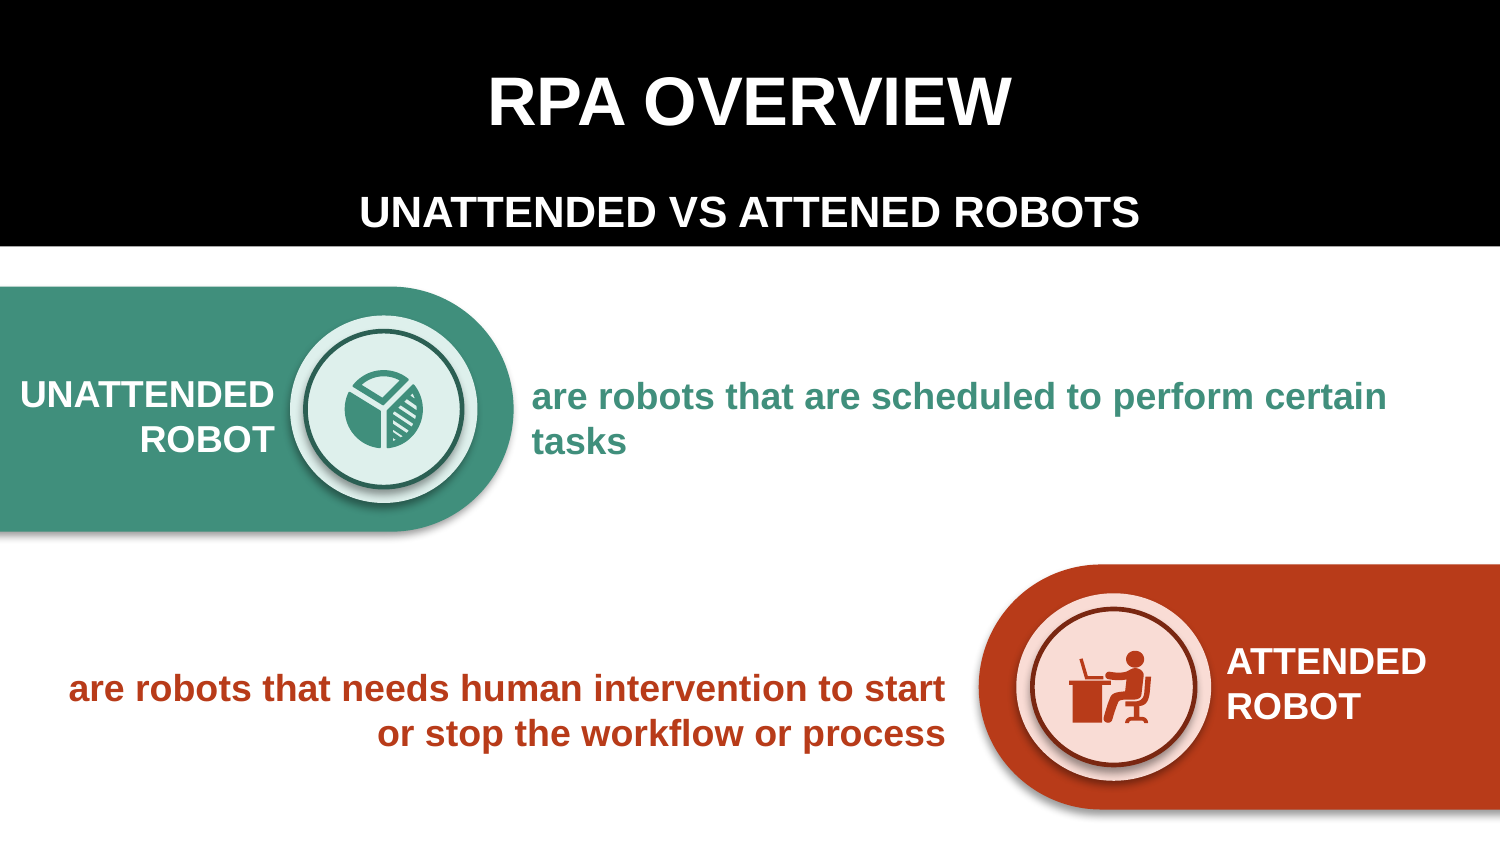

#
RPA OVERVIEW

UNATTENDED VS ATTENED ROBOTS
UNATTENDEDROBOT
are robots that are scheduled to perform certain tasks

ATTENDED
ROBOT
are robots that needs human intervention to start or stop the workflow or process